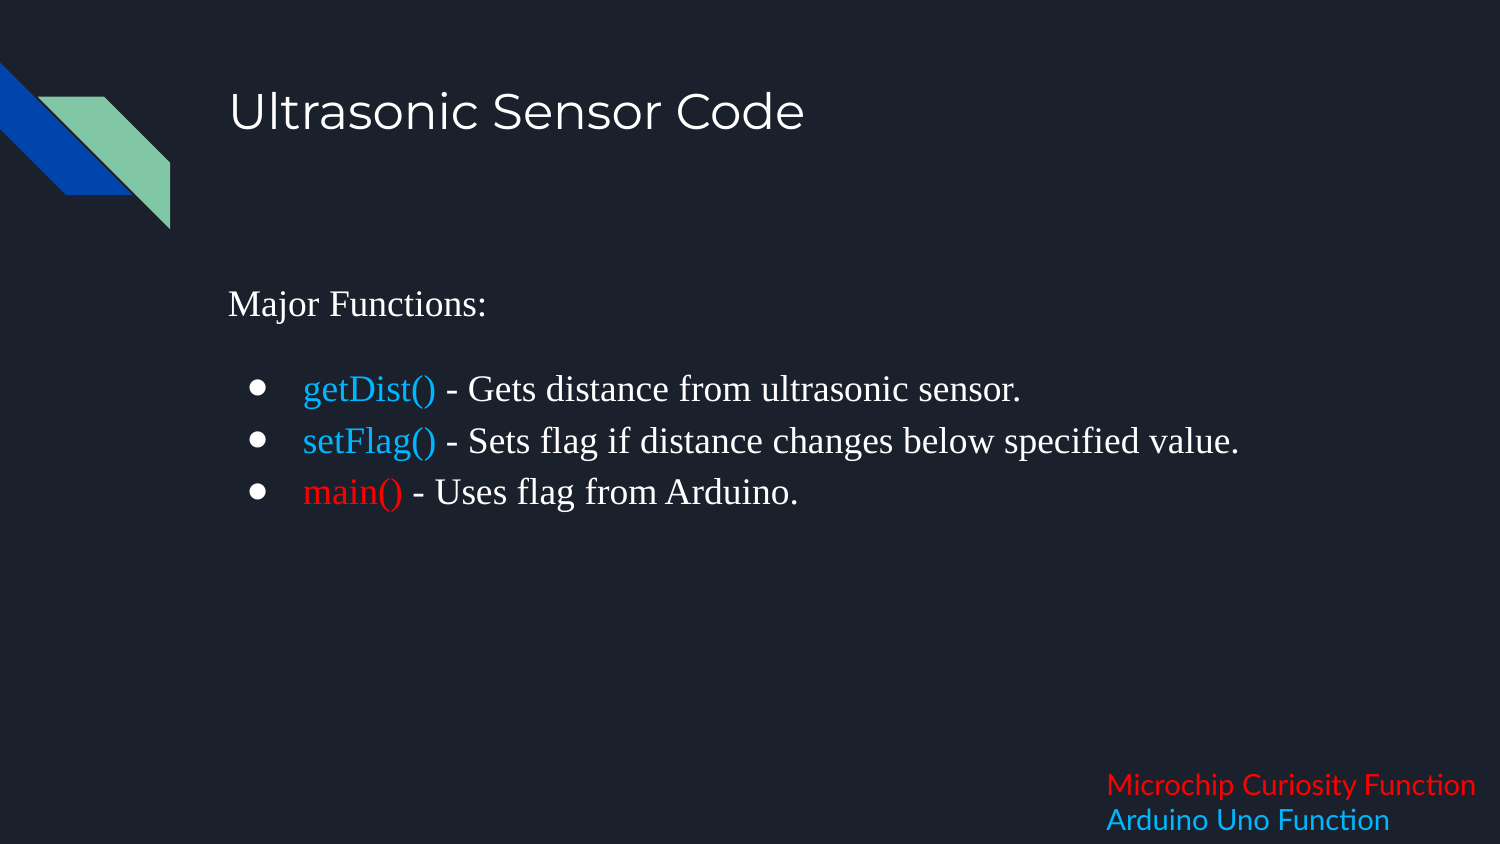

# Ultrasonic Sensor Code
Major Functions:
getDist() - Gets distance from ultrasonic sensor.
setFlag() - Sets flag if distance changes below specified value.
main() - Uses flag from Arduino.
Microchip Curiosity Function
Arduino Uno Function